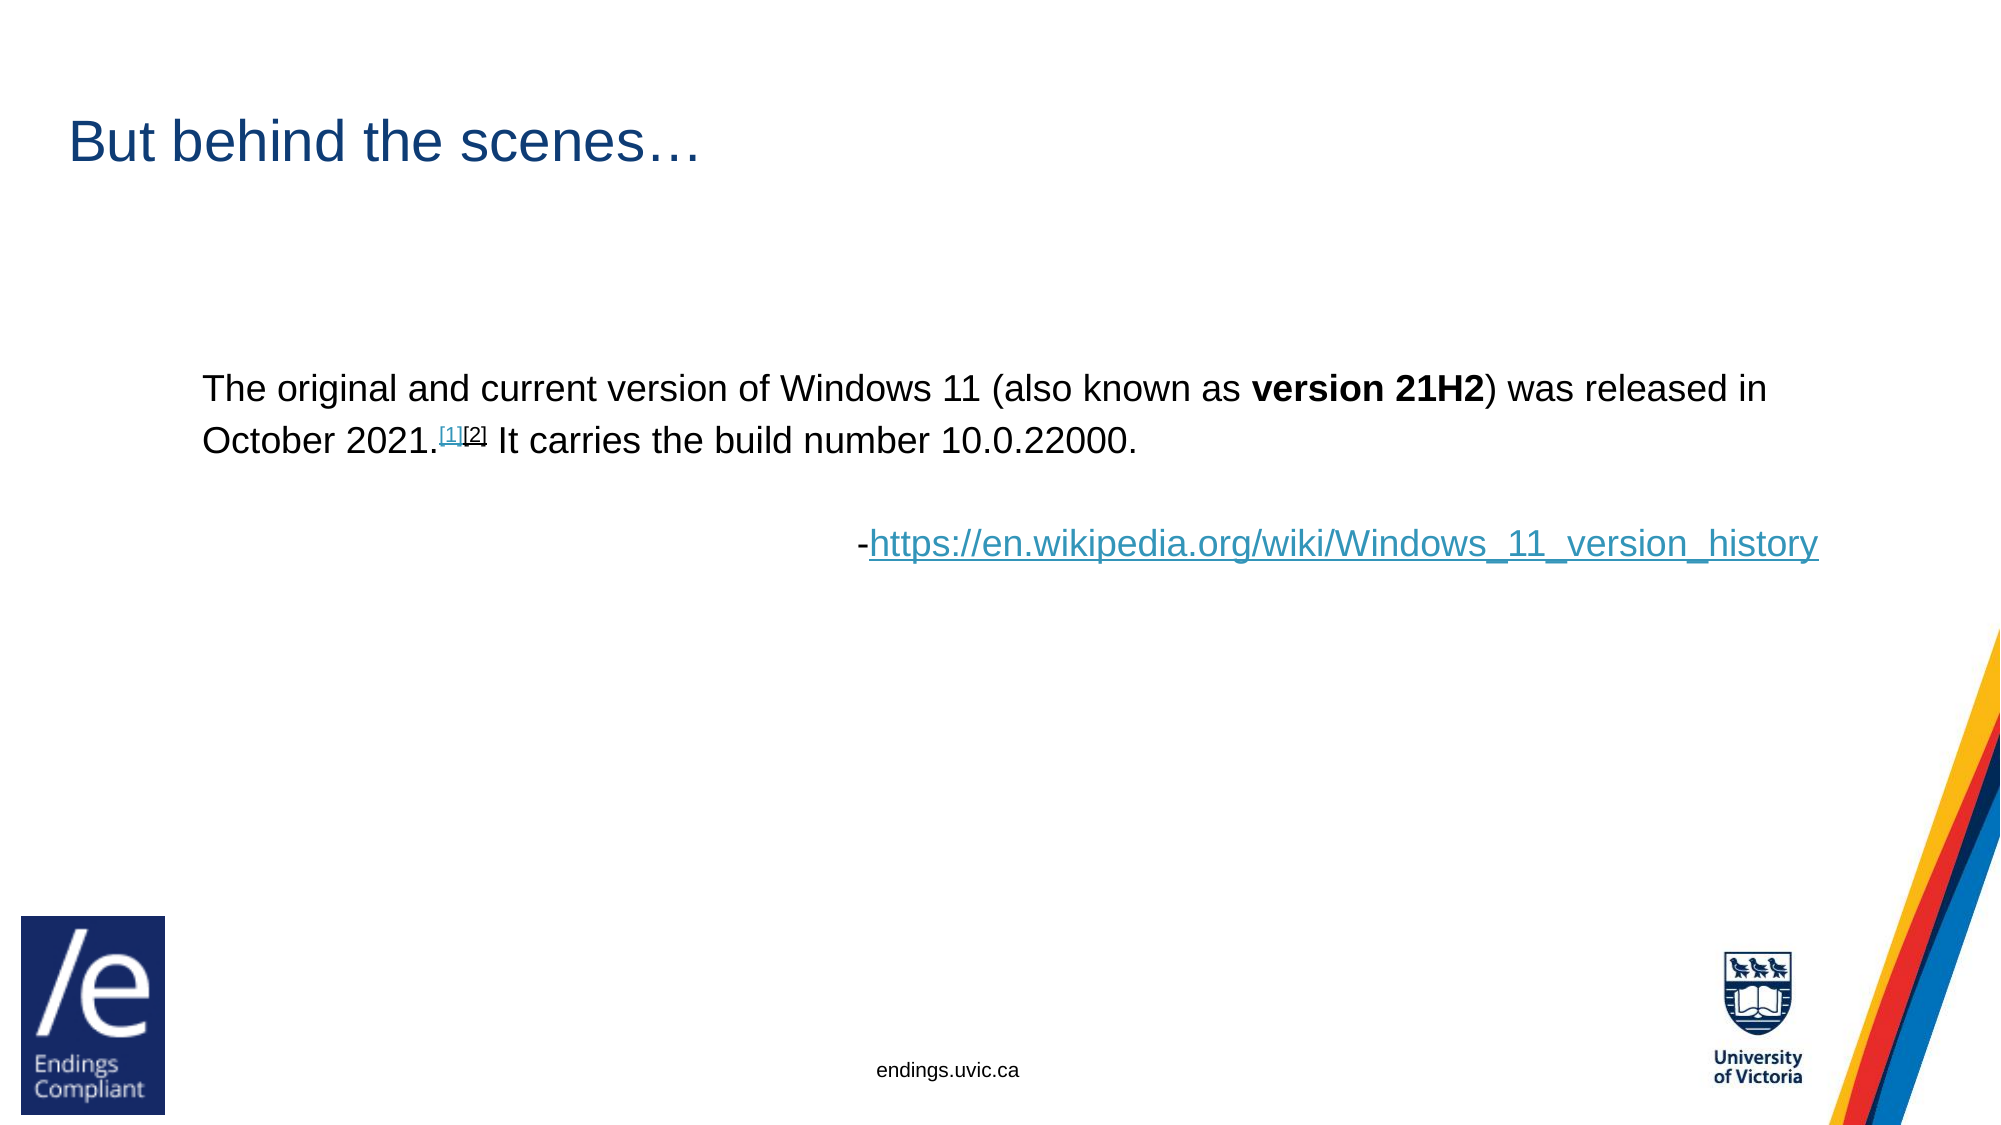

# But behind the scenes…
The original and current version of Windows 11 (also known as version 21H2) was released in October 2021.[1][2] It carries the build number 10.0.22000.

-https://en.wikipedia.org/wiki/Windows_11_version_history